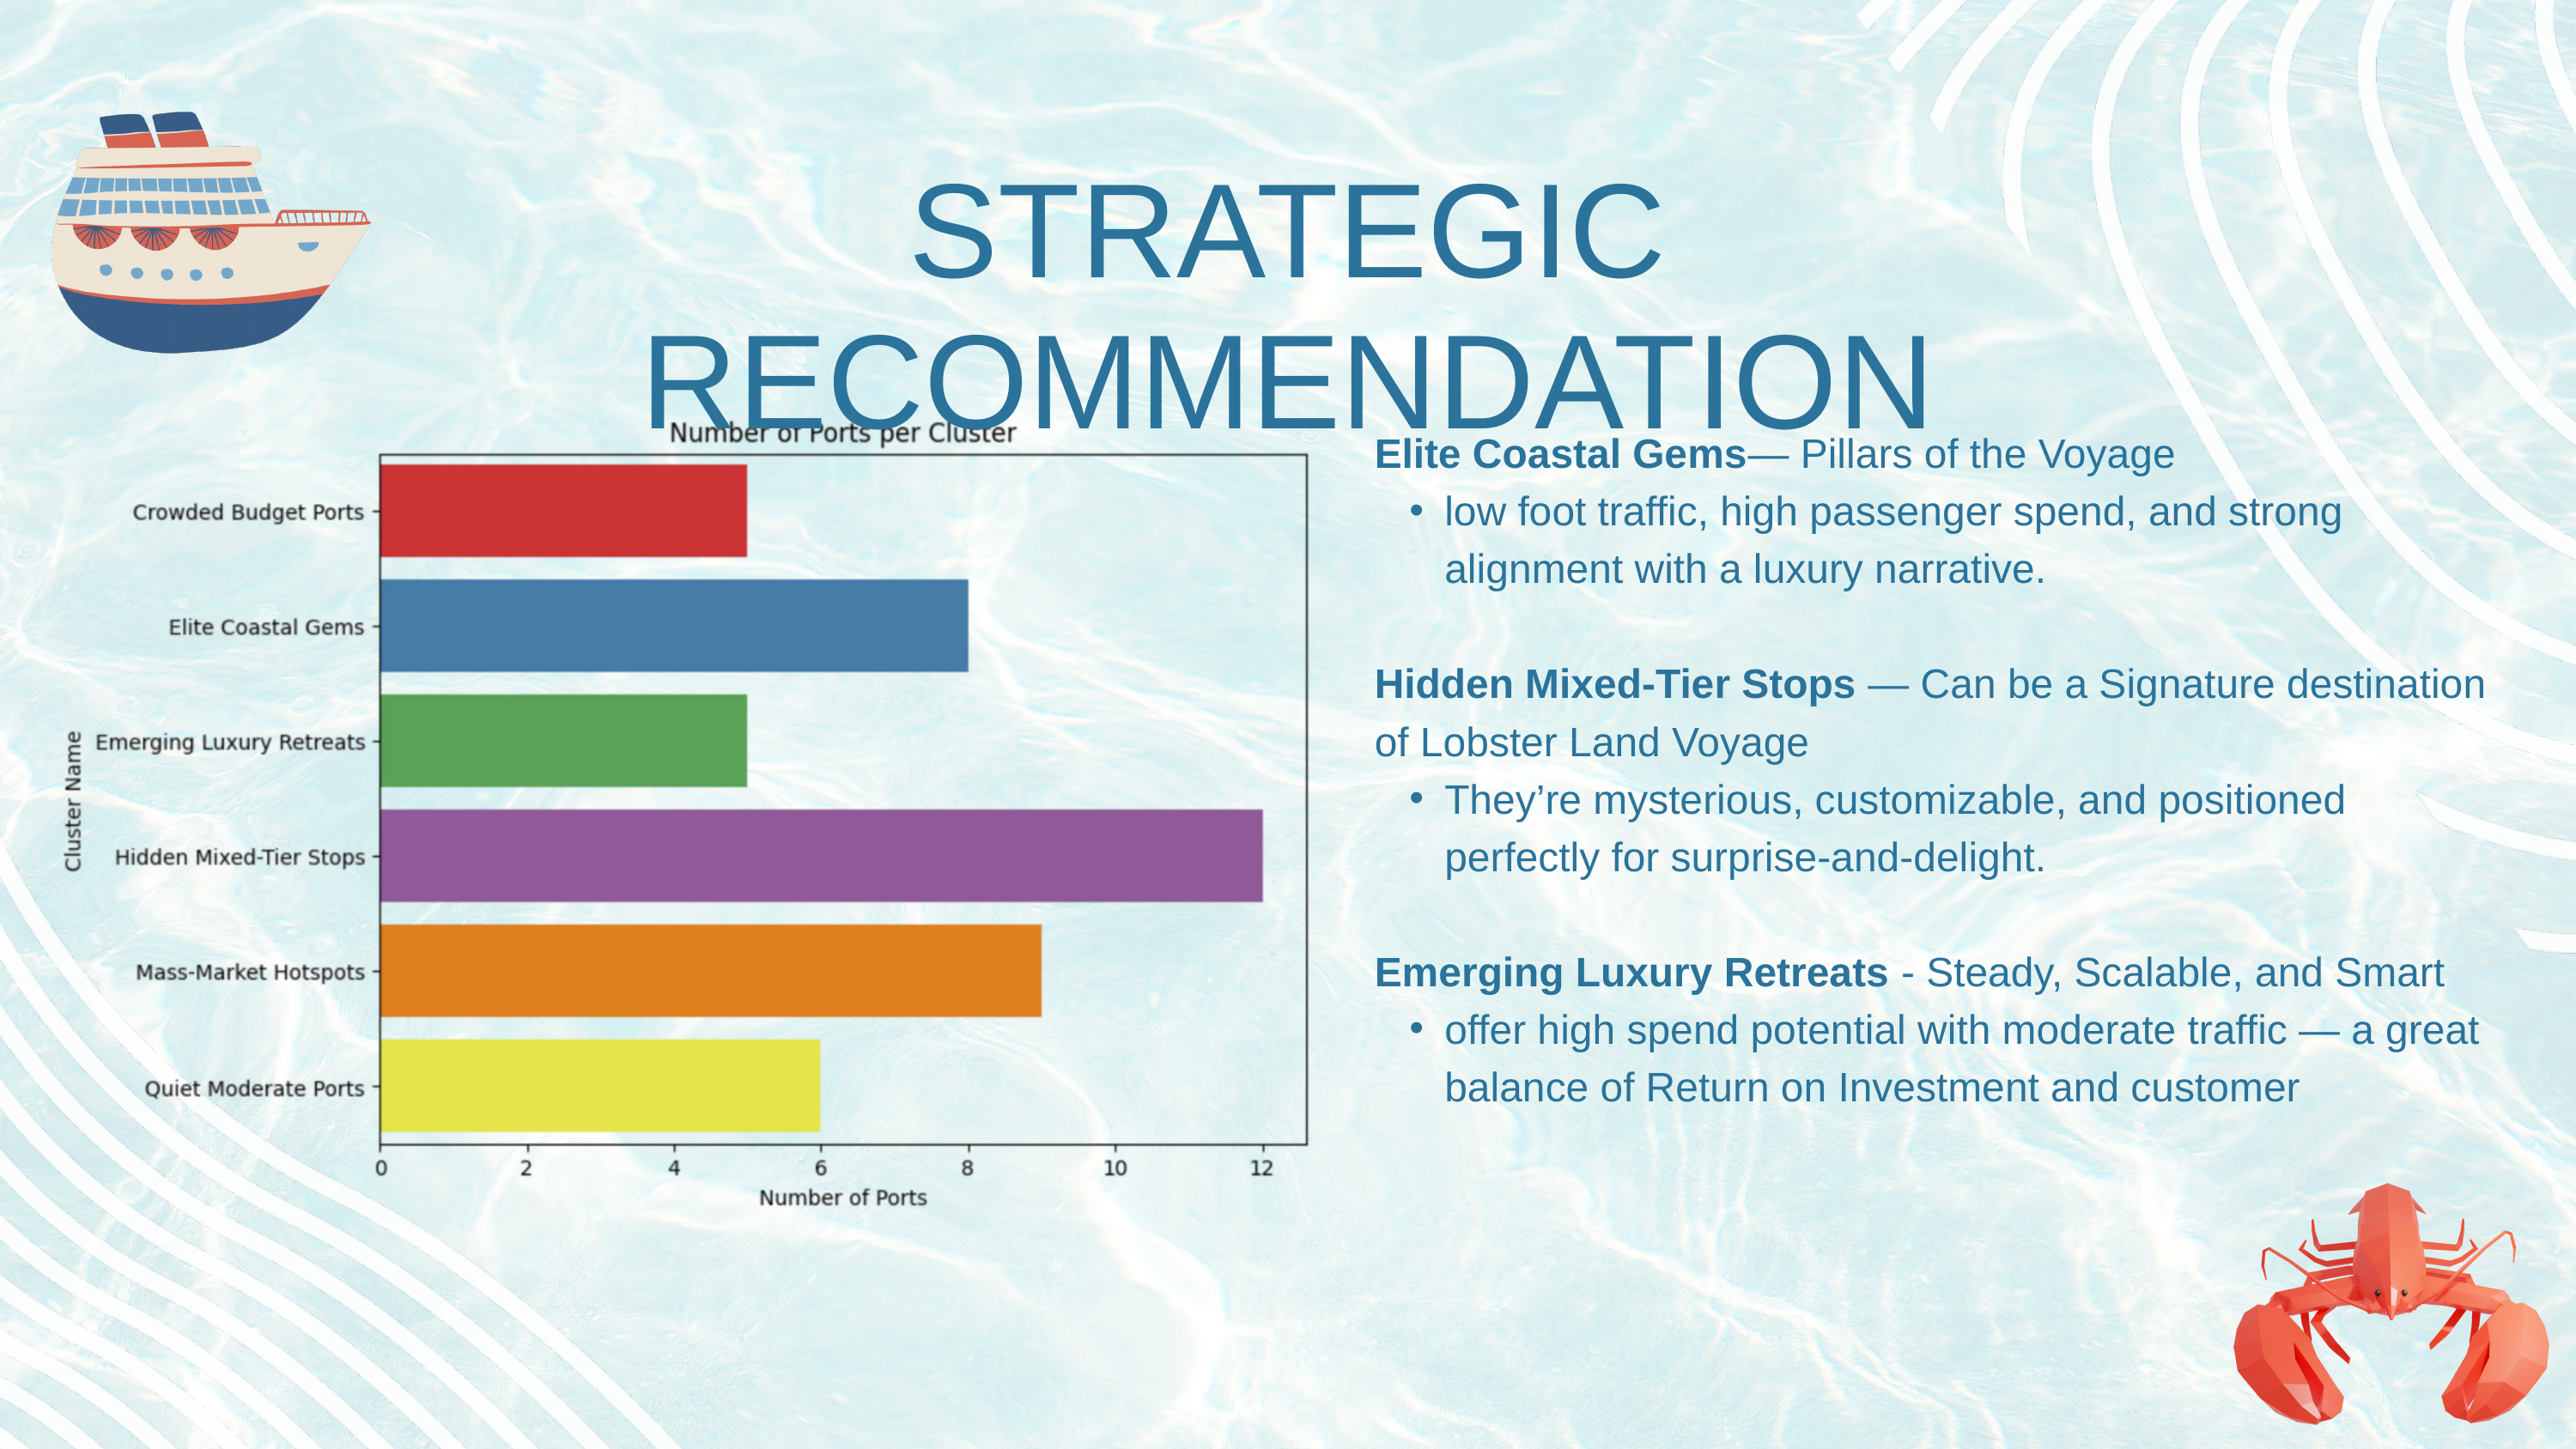

STRATEGIC RECOMMENDATION

Elite Coastal Gems— Pillars of the Voyage
low foot traffic, high passenger spend, and strong alignment with a luxury narrative.

Hidden Mixed-Tier Stops — Can be a Signature destination of Lobster Land Voyage
They’re mysterious, customizable, and positioned perfectly for surprise-and-delight.

Emerging Luxury Retreats - Steady, Scalable, and Smart
offer high spend potential with moderate traffic — a great balance of Return on Investment and customer